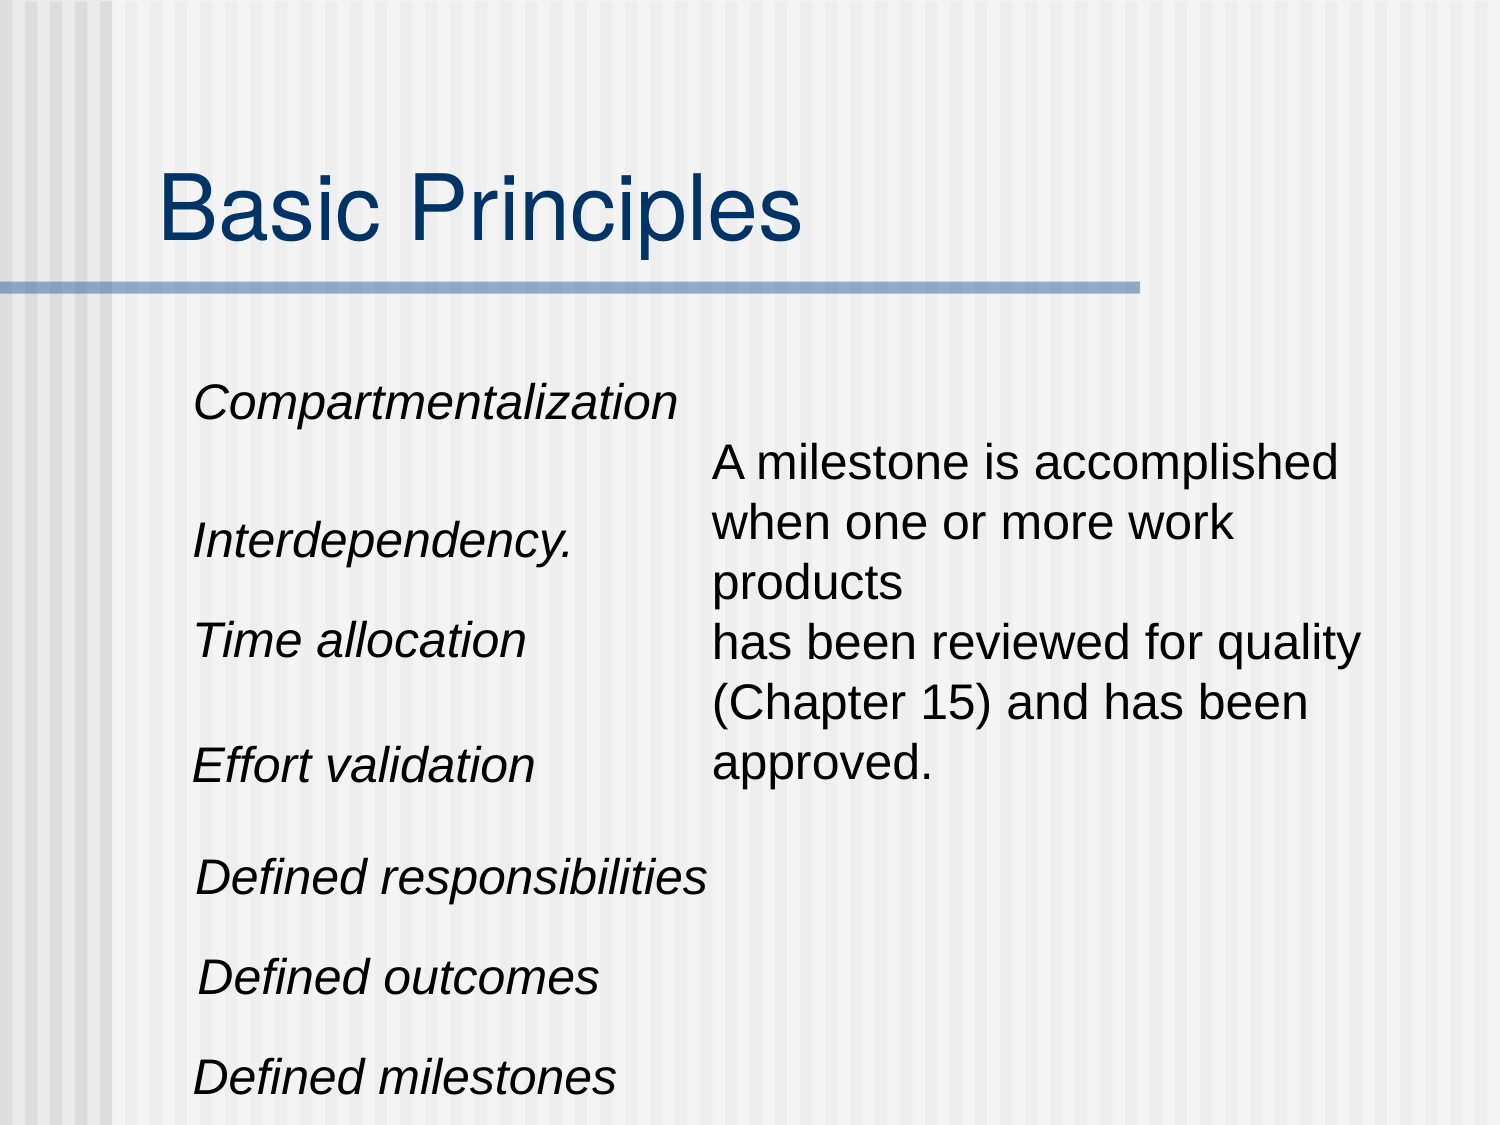

# Basic Principles
Compartmentalization
A milestone is accomplished when one or more work products
has been reviewed for quality (Chapter 15) and has been approved.
Interdependency.
Time allocation
Effort validation
Defined responsibilities
Defined outcomes
Defined milestones